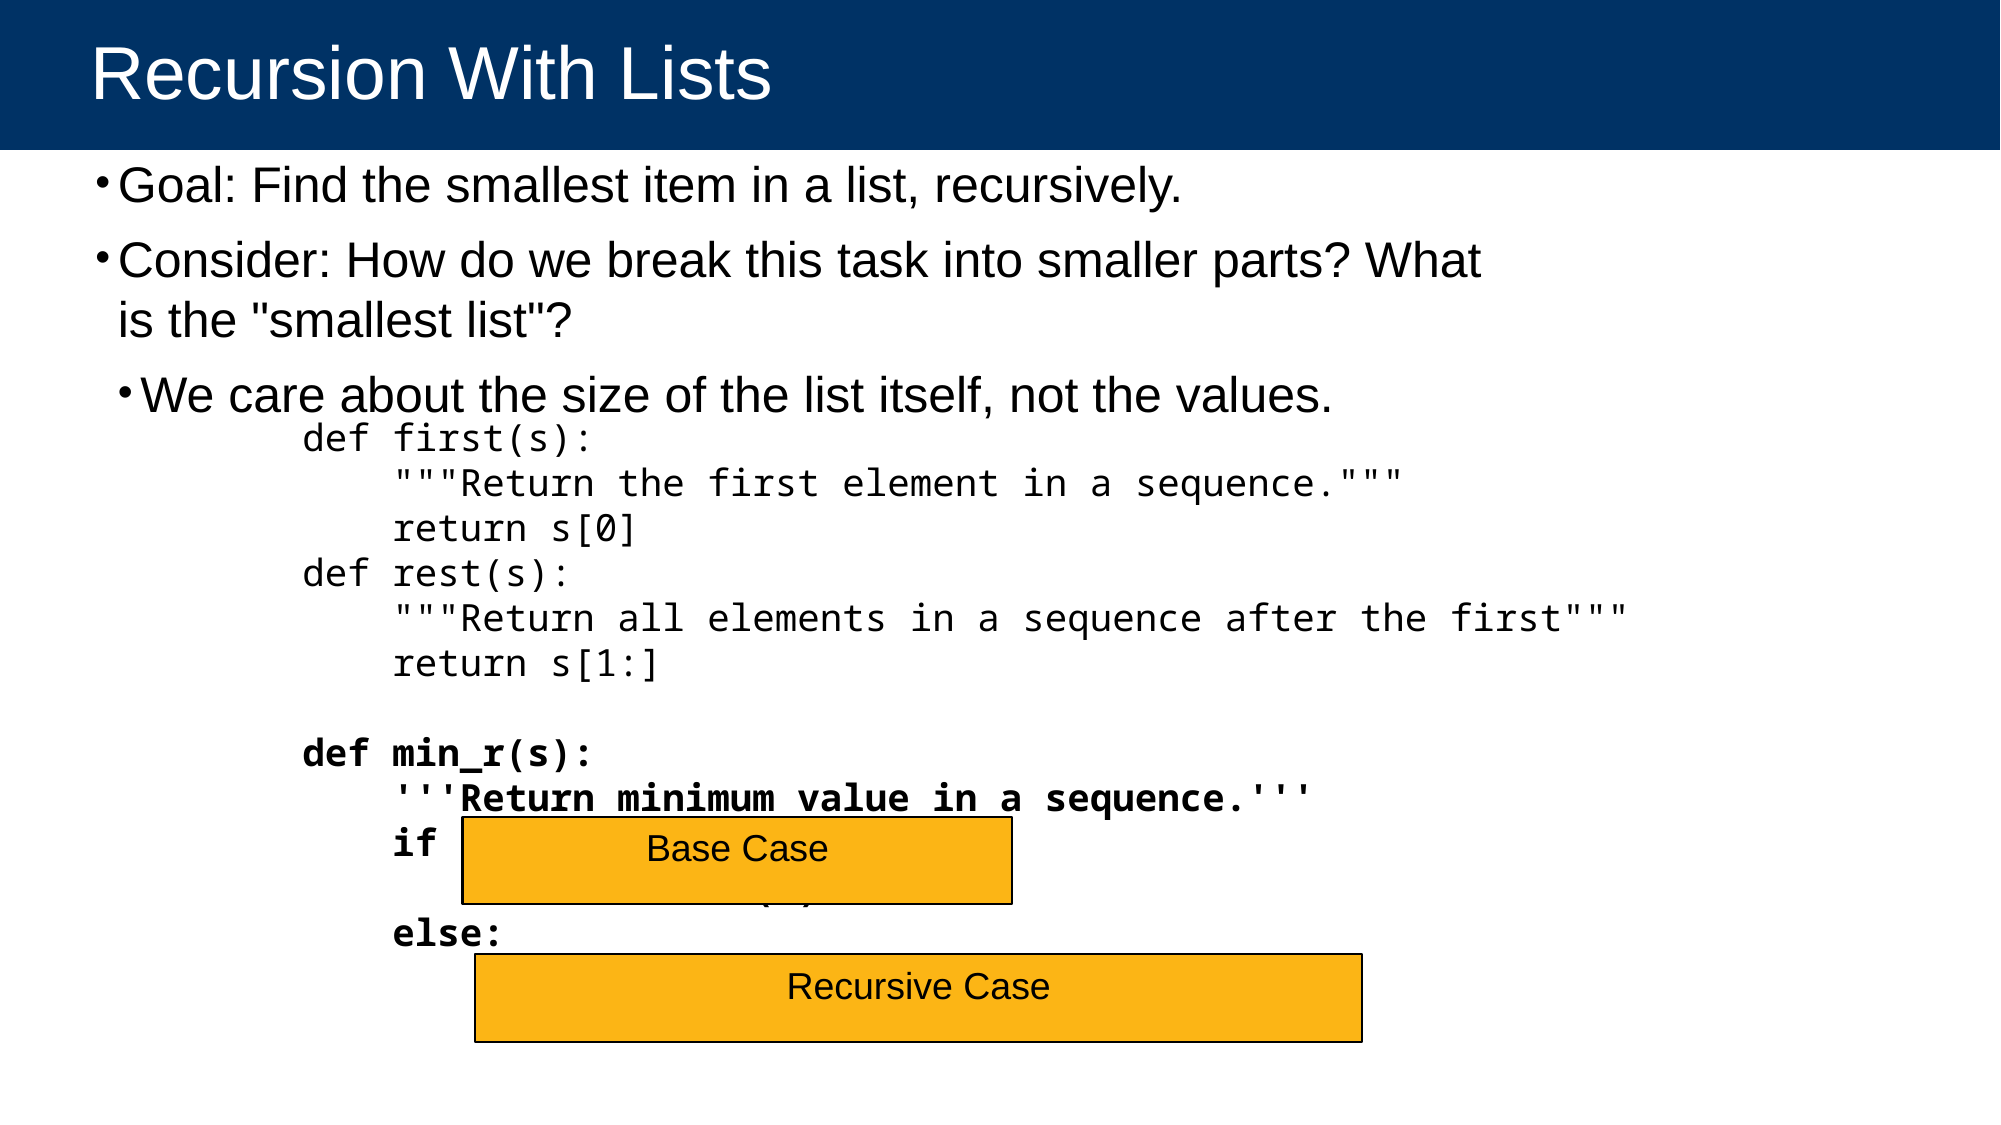

# Recursion With Lists
Goal: Find the smallest item in a list, recursively.
Consider: How do we break this task into smaller parts? What is the "smallest list"?
We care about the size of the list itself, not the values.
def first(s):
    """Return the first element in a sequence."""
    return s[0]
def rest(s):
    """Return all elements in a sequence after the first"""
    return s[1:]

def min_r(s):
    '''Return minimum value in a sequence.'''
    if len(s) == 1:
        return first(s)
    else:
        return min(first(s), min_r(rest(s)))
Base Case
Recursive Case